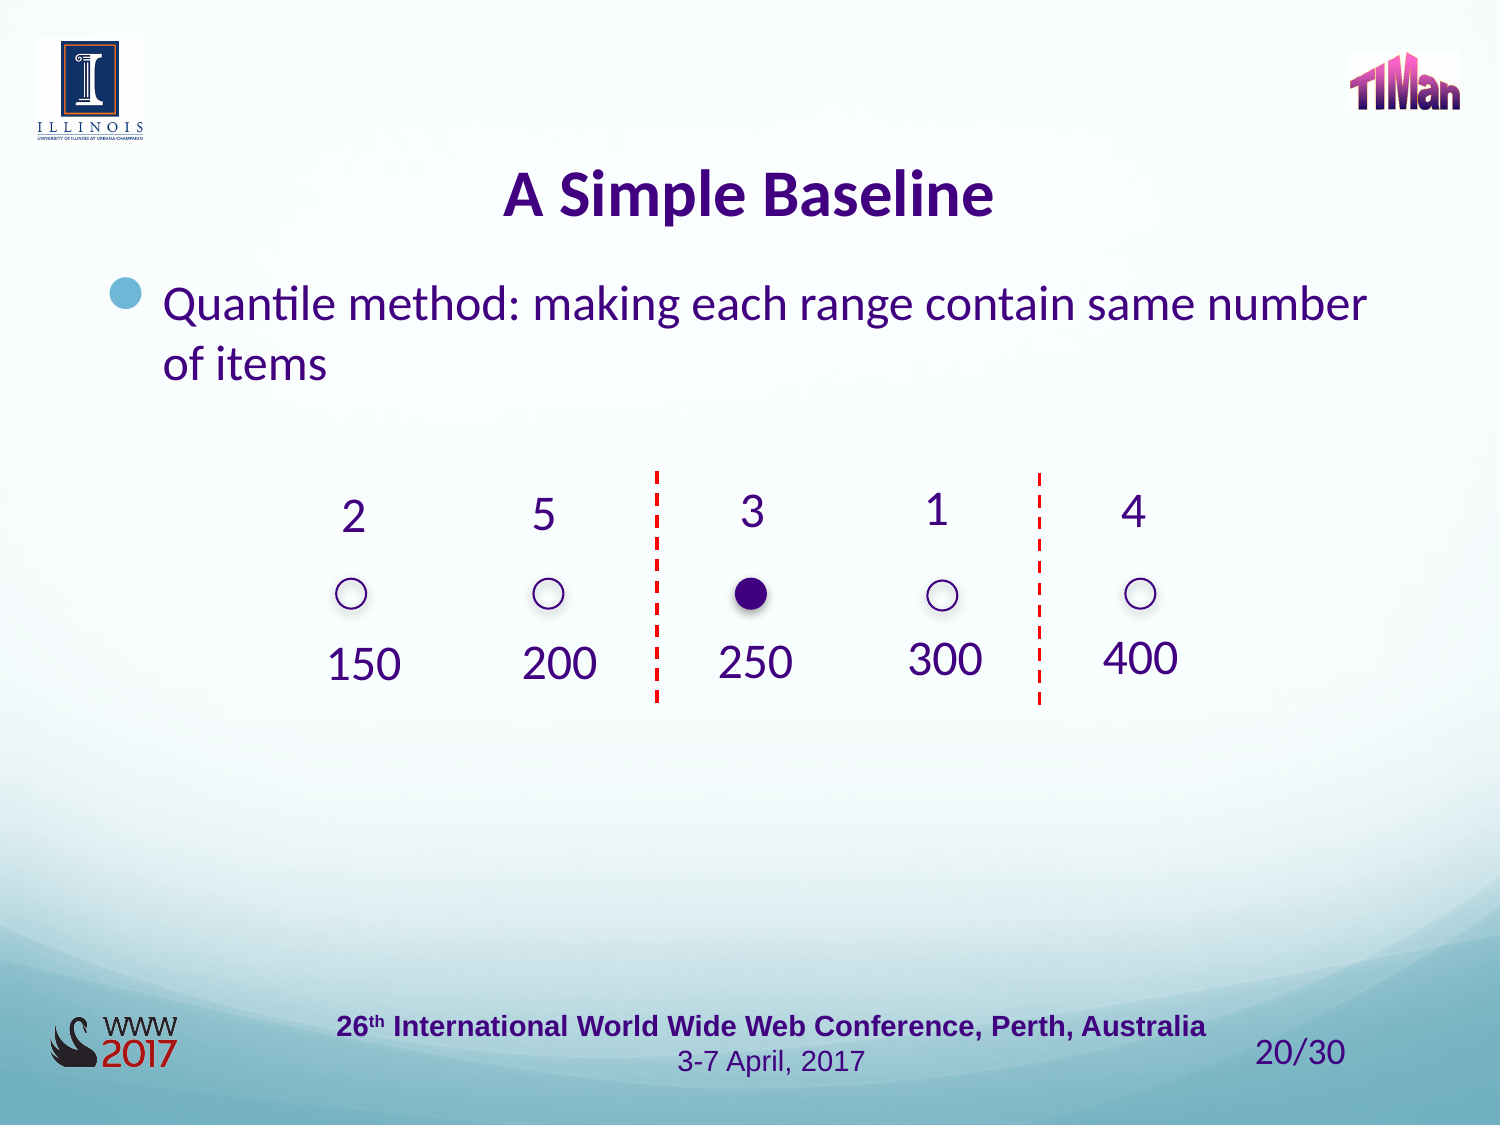

# A Simple Baseline
Quantile method: making each range contain same number of items
1
3
4
5
2

400
300
250
200
150